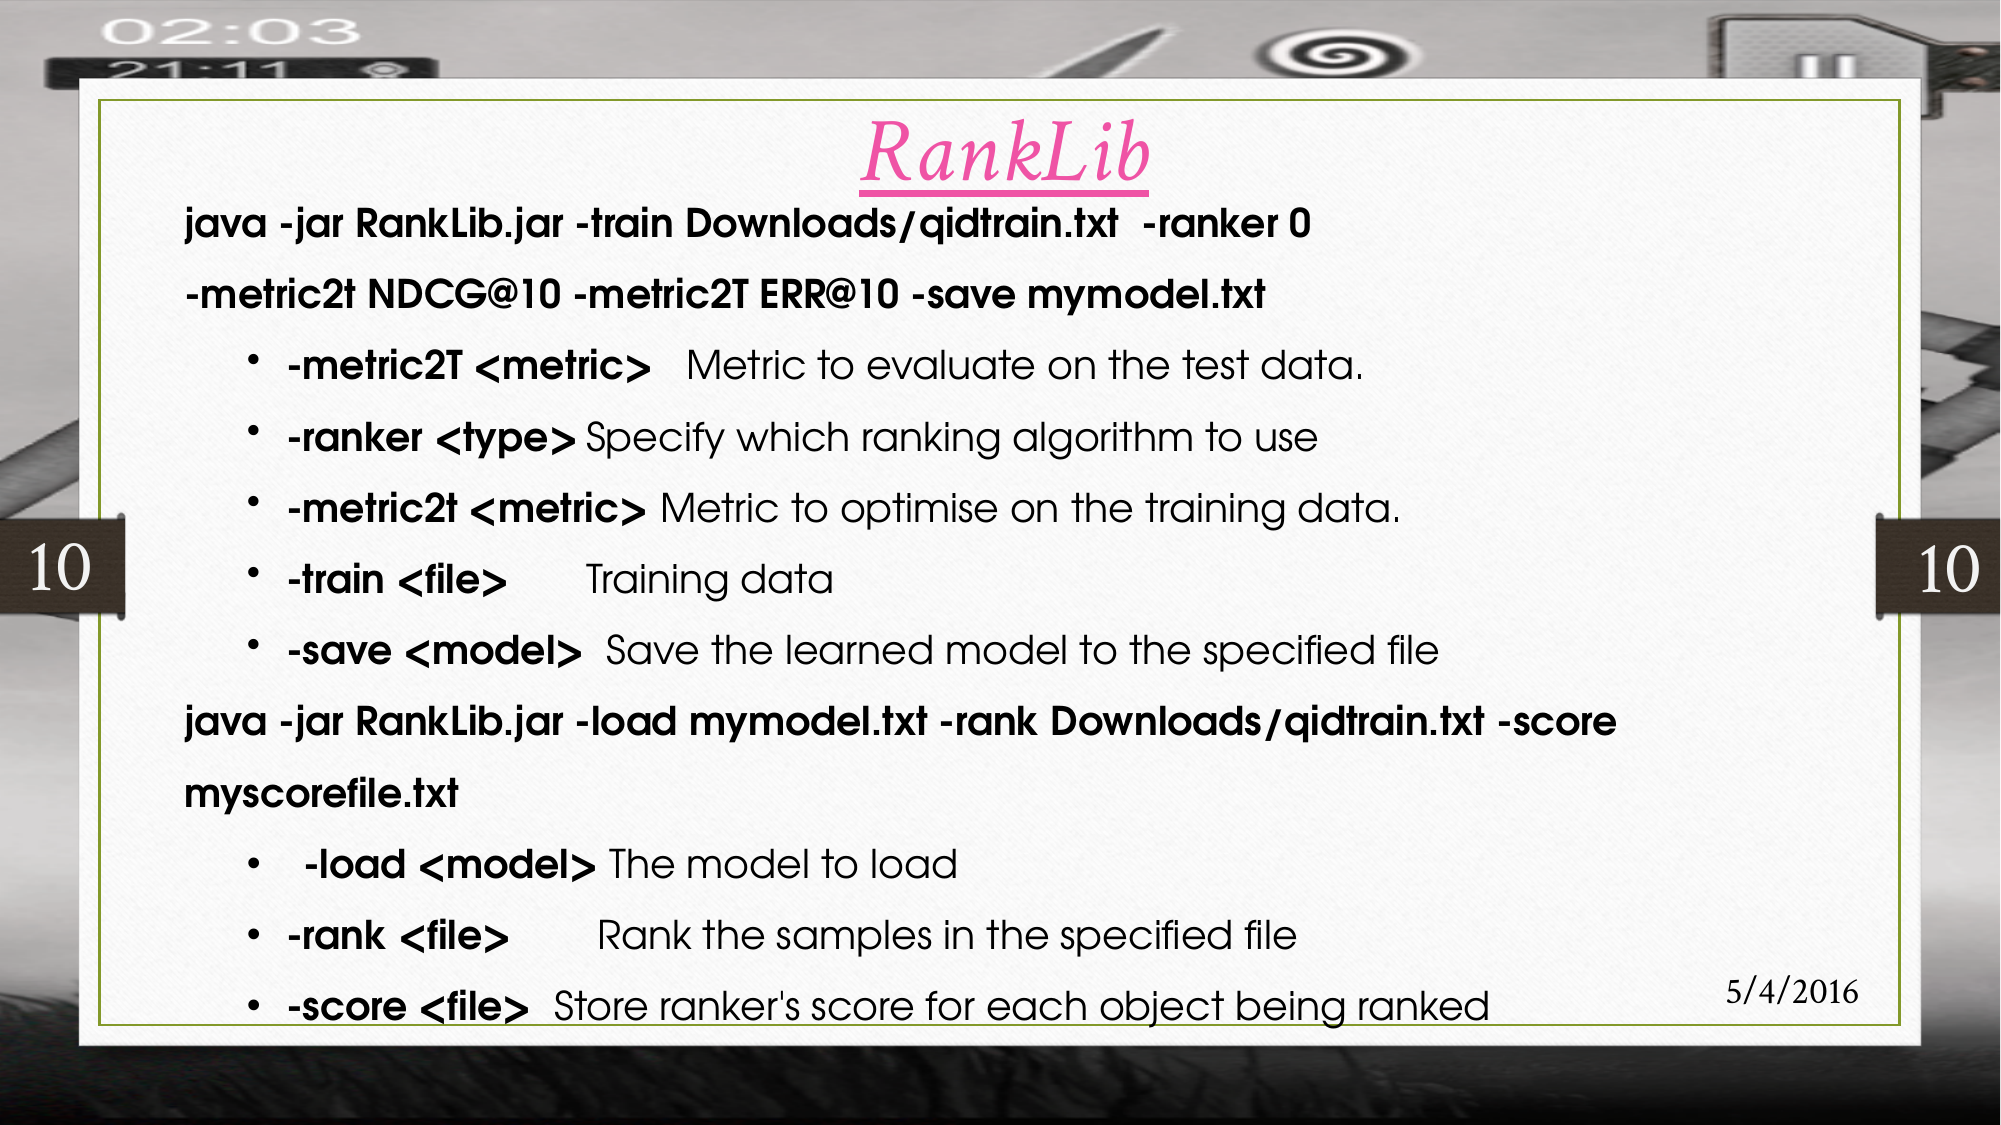

RankLib
java -jar RankLib.jar -train Downloads/qidtrain.txt  -ranker 0
-metric2t NDCG@10 -metric2T ERR@10 -save mymodel.txt
-metric2T <metric>   Metric to evaluate on the test data.
-ranker <type>	Specify which ranking algorithm to use
-metric2t <metric> Metric to optimise on the training data.
-train <file>	Training data
-save <model>  Save the learned model to the specified file
java -jar RankLib.jar -load mymodel.txt -rank Downloads/qidtrain.txt -score myscorefile.txt
-load <model> The model to load
-rank <file>	 Rank the samples in the specified file
-score <file>  Store ranker's score for each object being ranked
10
10
5/4/2016